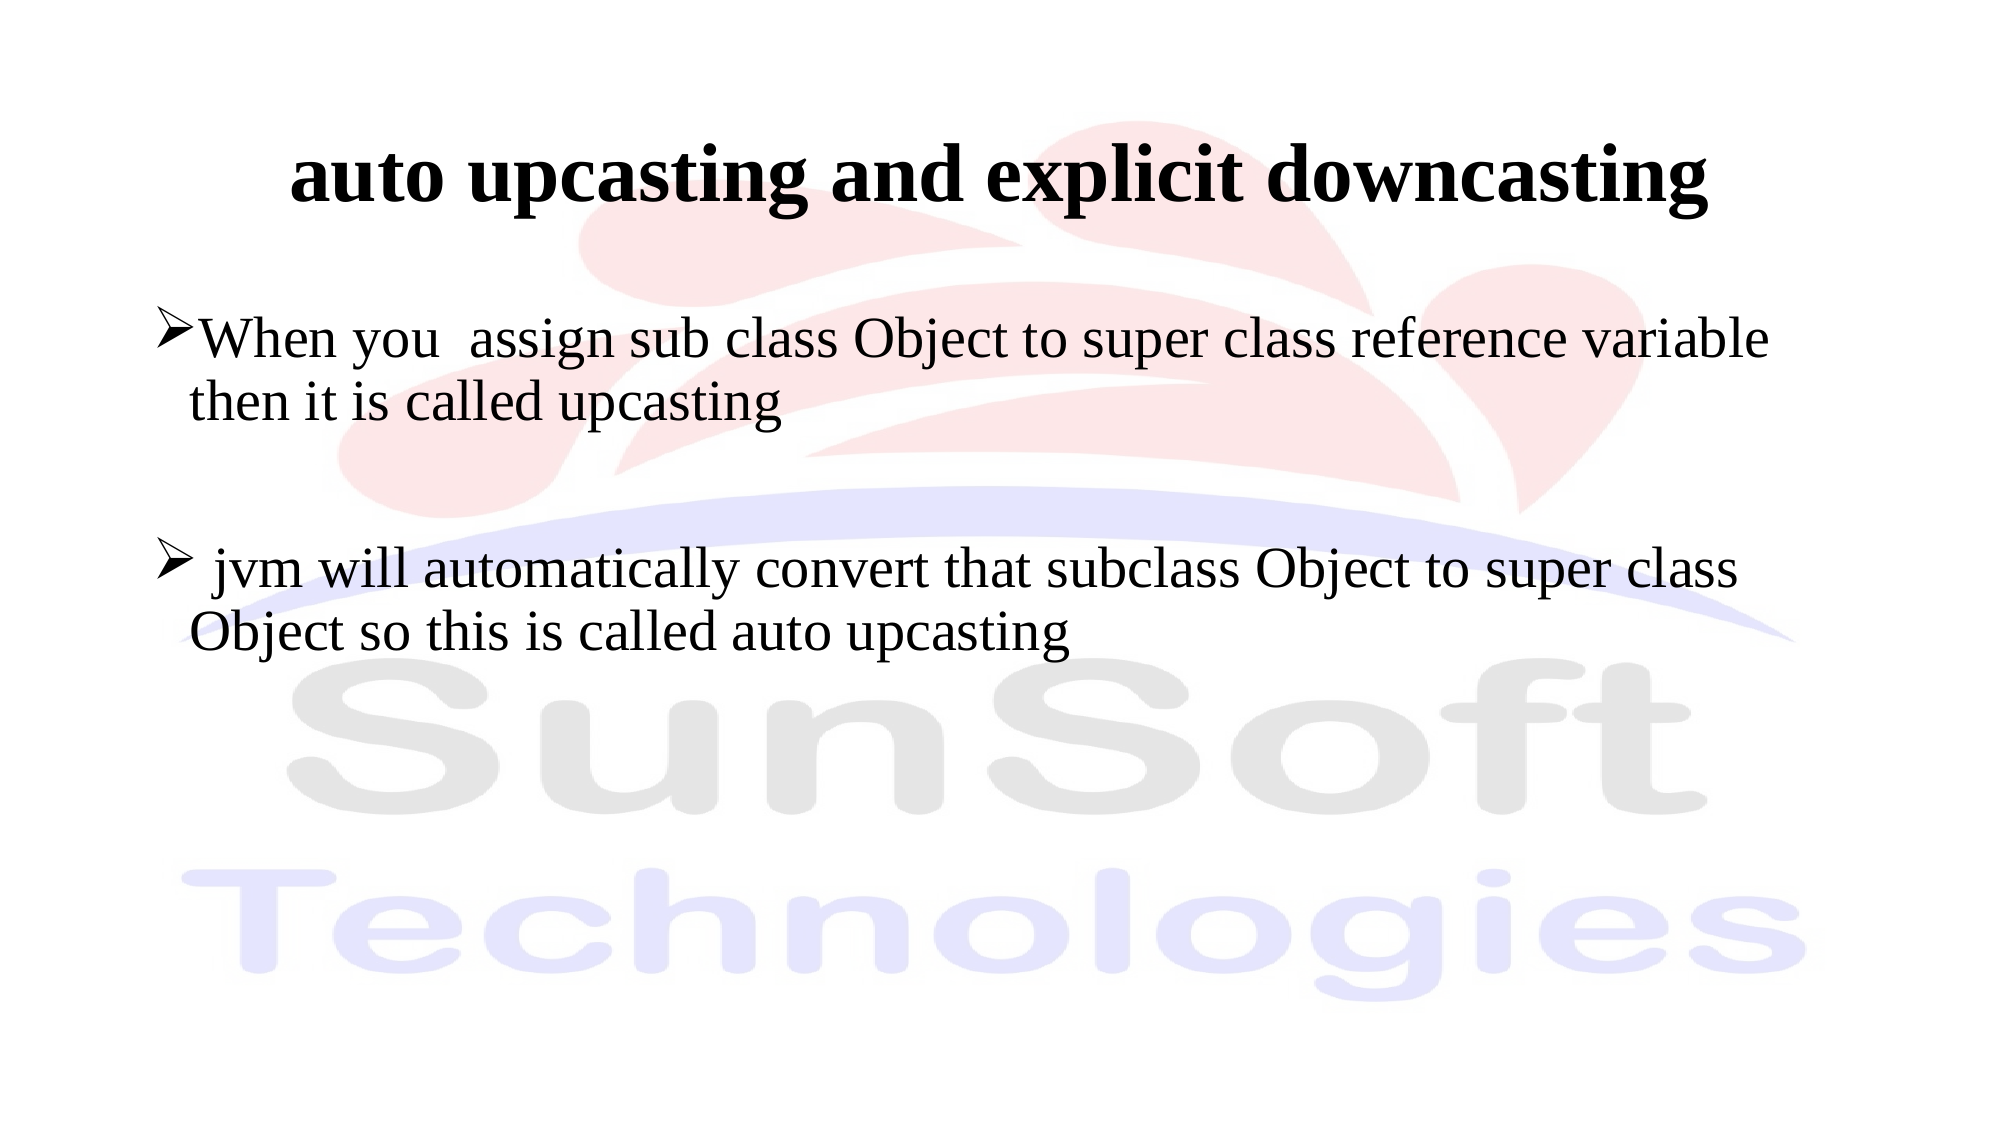

# auto upcasting and explicit downcasting
When you  assign sub class Object to super class reference variable then it is called upcasting

 jvm will automatically convert that subclass Object to super class Object so this is called auto upcasting